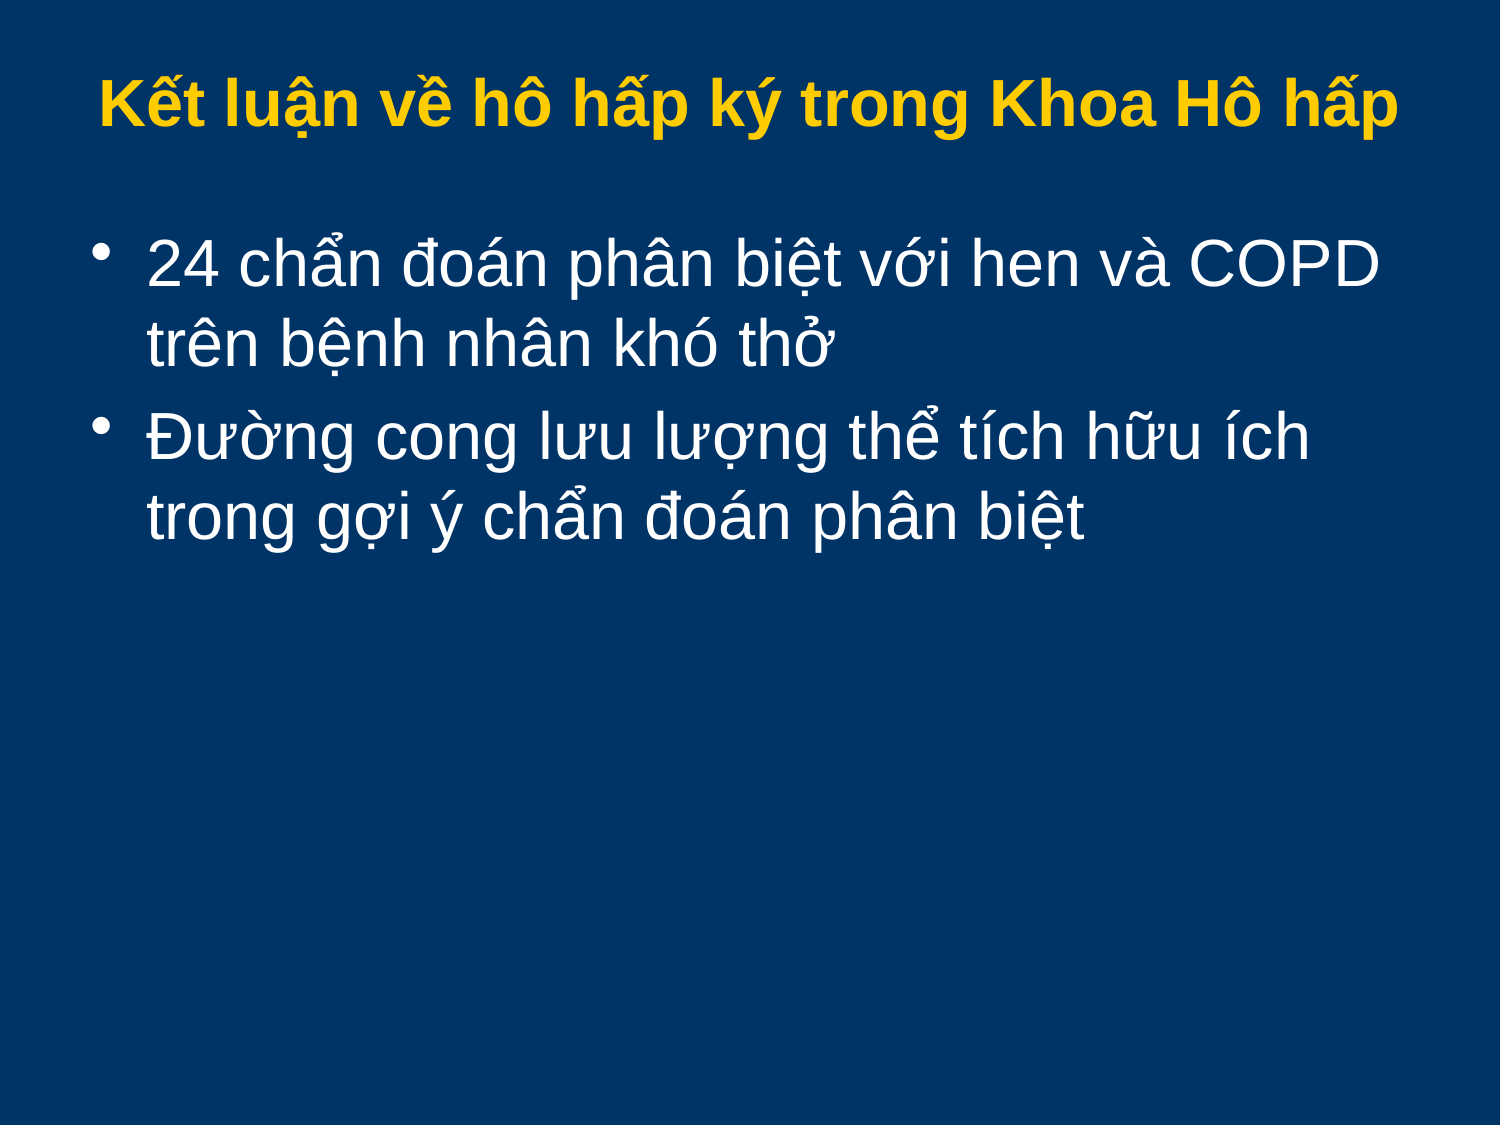

# Kết luận về hô hấp ký trong Khoa Hô hấp
24 chẩn đoán phân biệt với hen và COPD trên bệnh nhân khó thở
Đường cong lưu lượng thể tích hữu ích trong gợi ý chẩn đoán phân biệt